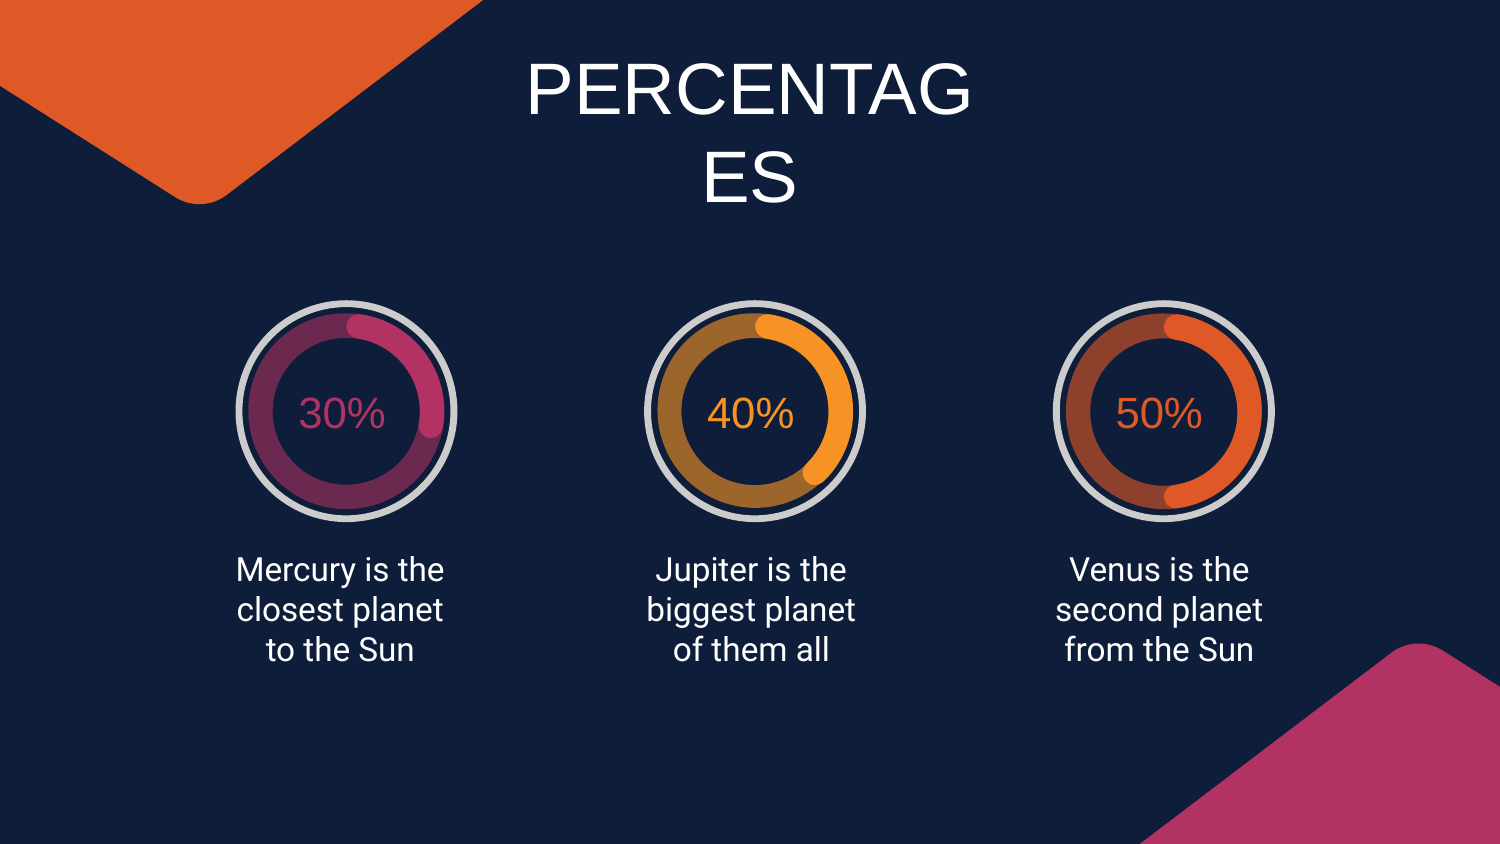

# PERCENTAGES

30%
40%
50%
Mercury is the closest planet to the Sun
Jupiter is the biggest planet of them all
Venus is the second planet from the Sun